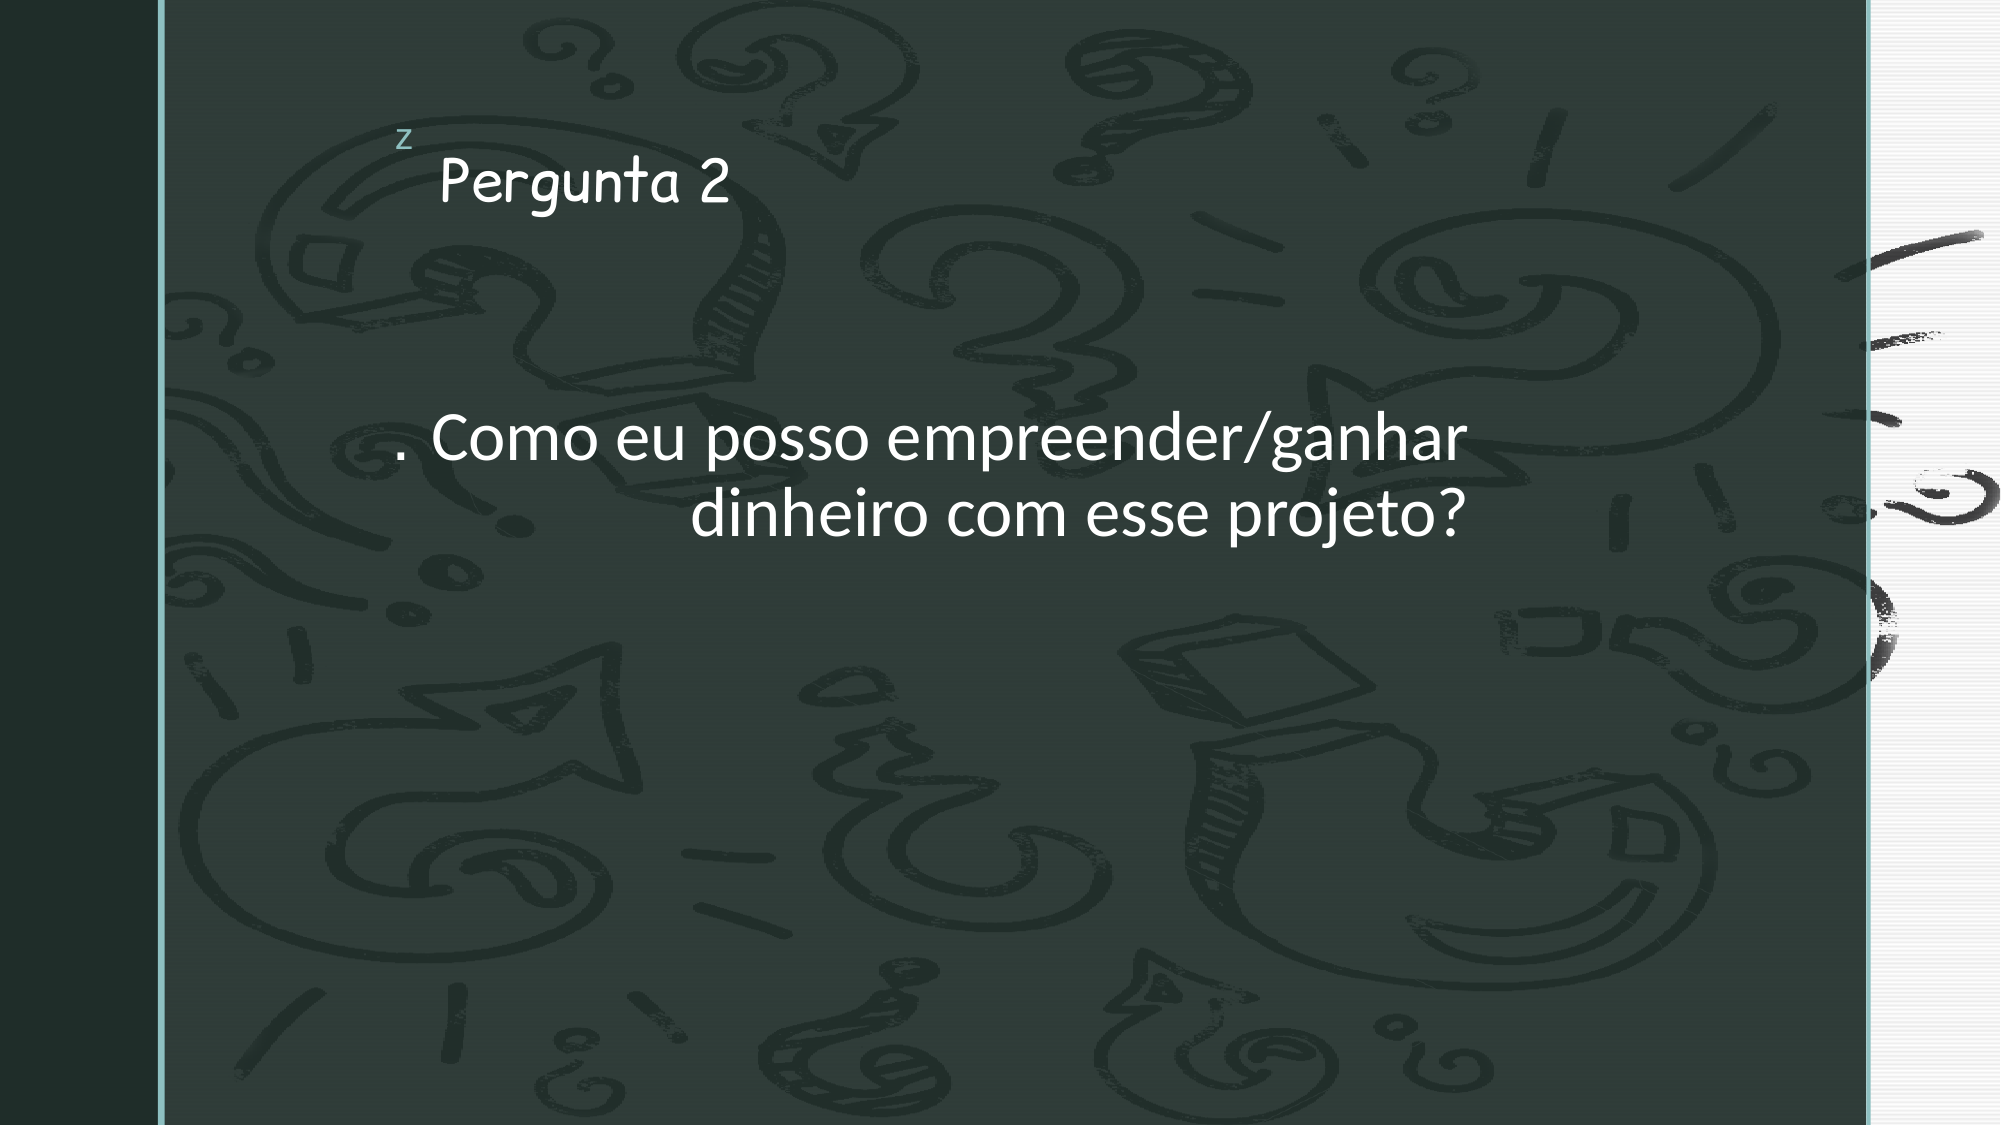

Pergunta 2
# . Como eu posso empreender/ganhar dinheiro com esse projeto?